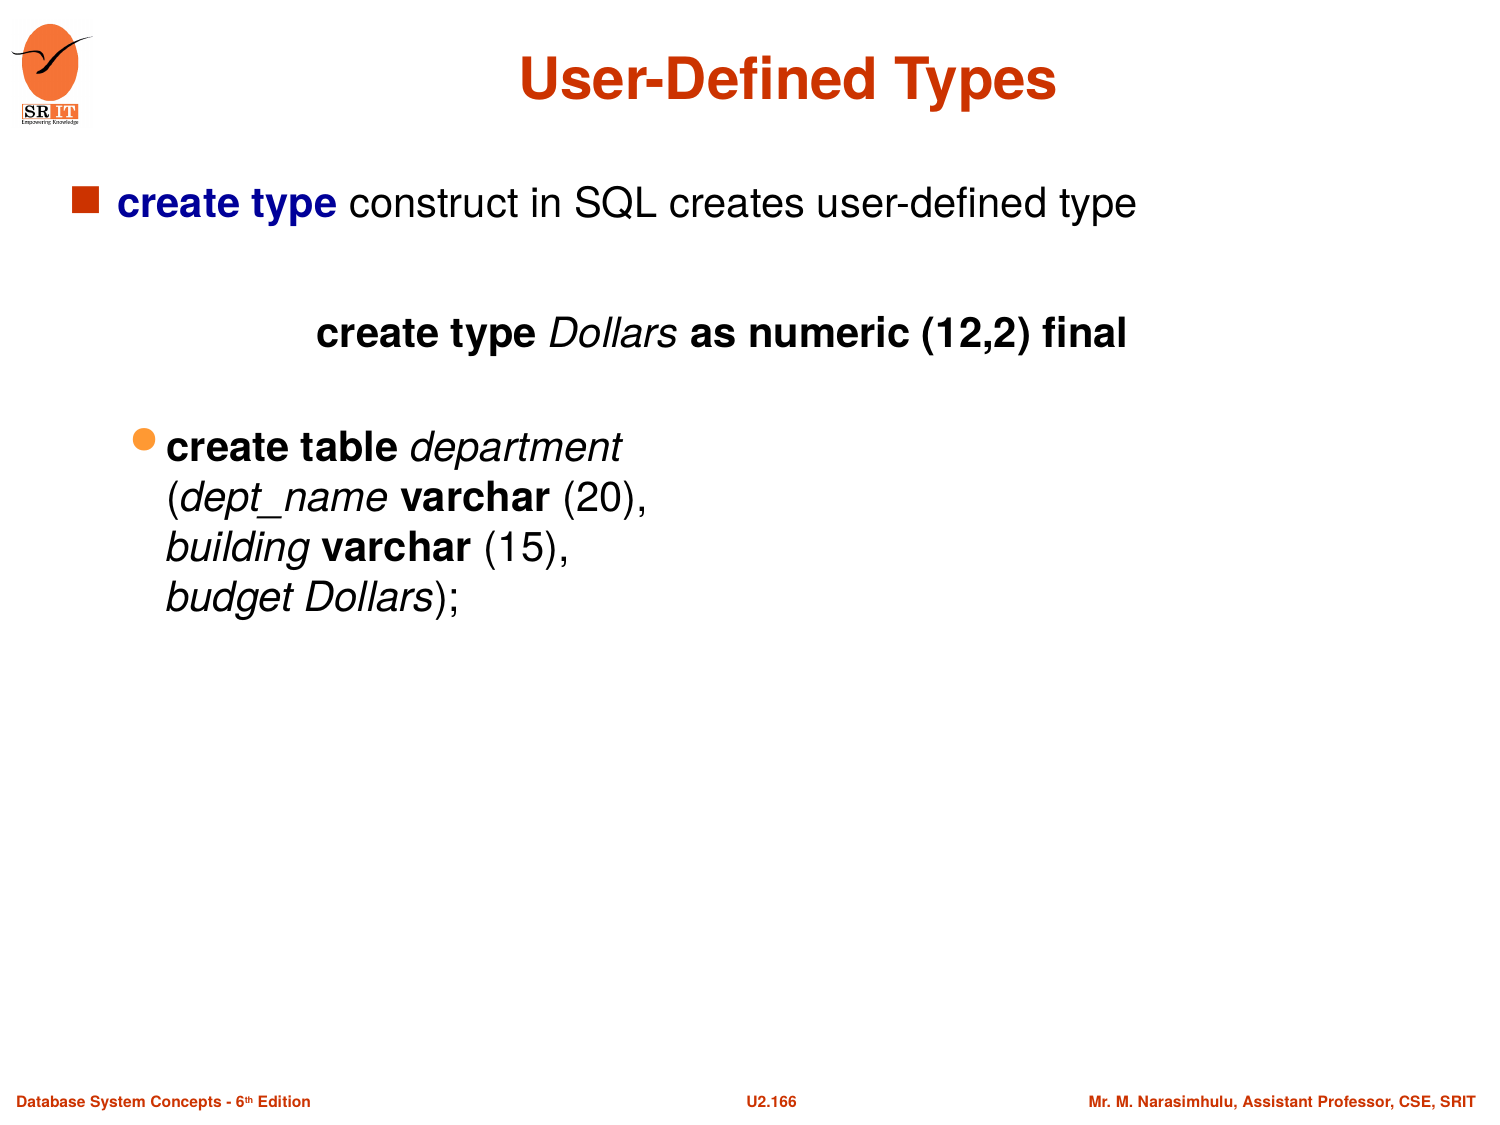

# User-Defined Types
create type construct in SQL creates user-defined type

		create type Dollars as numeric (12,2) final
create table department
(dept_name varchar (20),
building varchar (15),
budget Dollars);